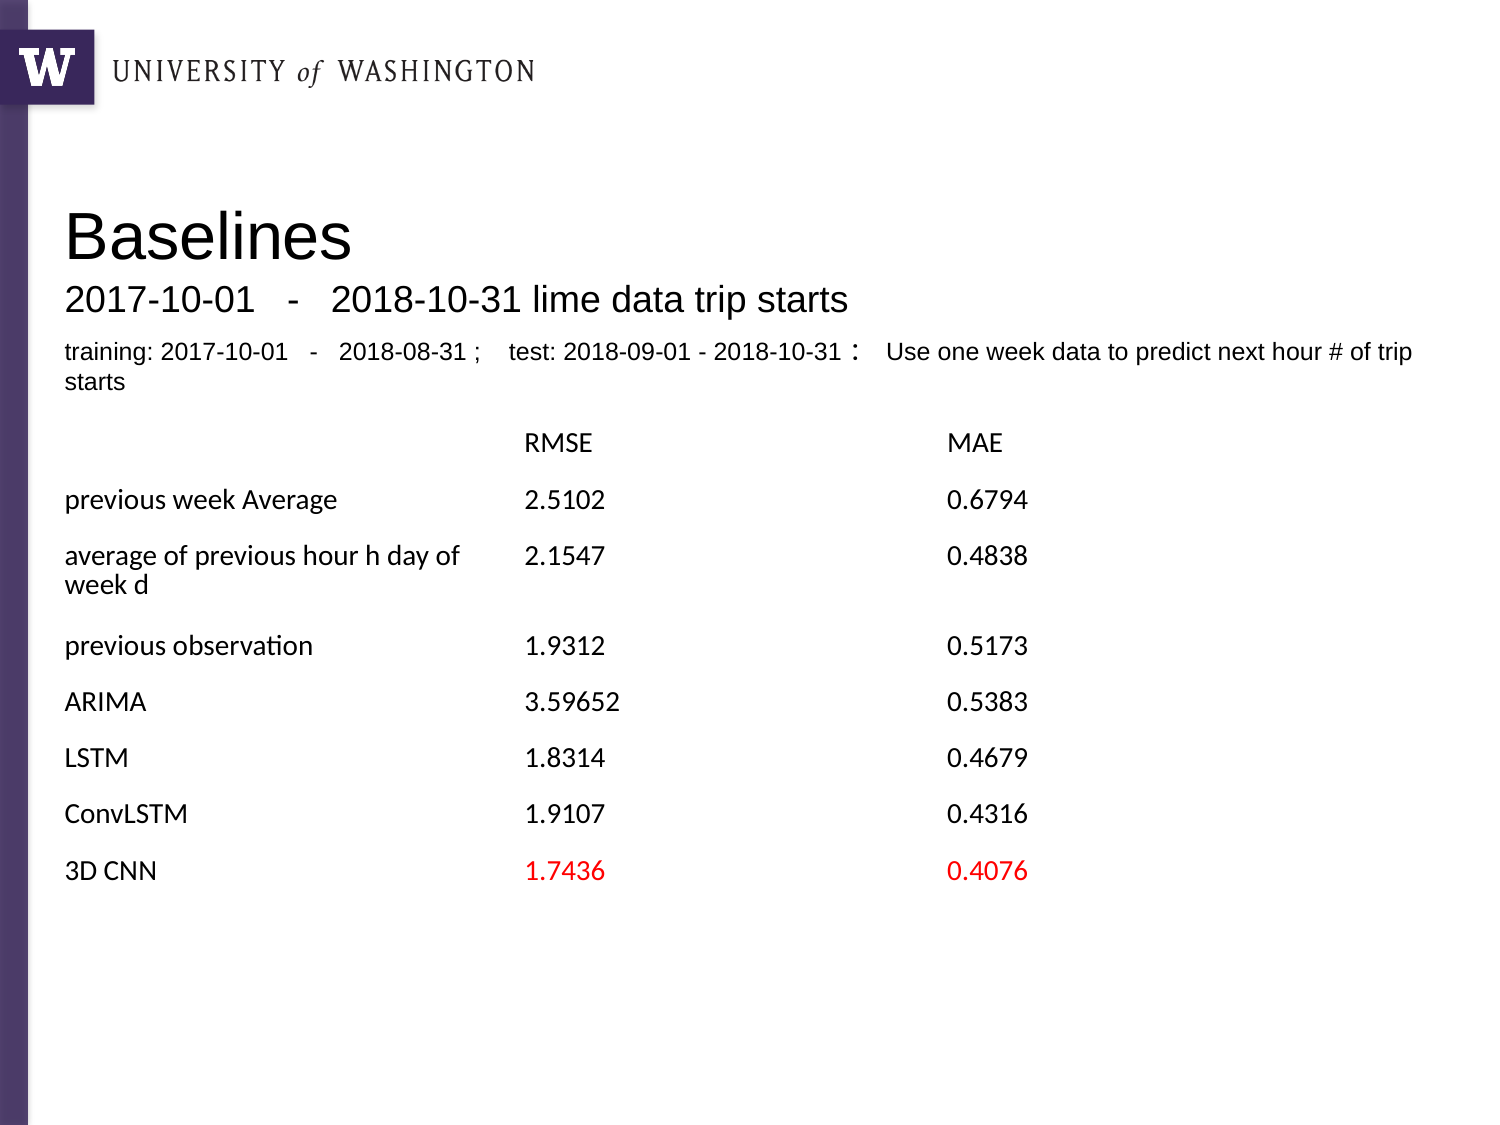

# Baselines
2017-10-01   -   2018-10-31 lime data trip starts
training: 2017-10-01   -   2018-08-31 ;    test: 2018-09-01 - 2018-10-31： Use one week data to predict next hour # of trip starts

|  | RMSE | MAE |
| --- | --- | --- |
| previous week Average | 2.5102 | 0.6794 |
| average of previous hour h day of week d | 2.1547 | 0.4838 |
| previous observation | 1.9312 | 0.5173 |
| ARIMA | 3.59652 | 0.5383 |
| LSTM | 1.8314 | 0.4679 |
| ConvLSTM | 1.9107 | 0.4316 |
| 3D CNN | 1.7436 | 0.4076 |